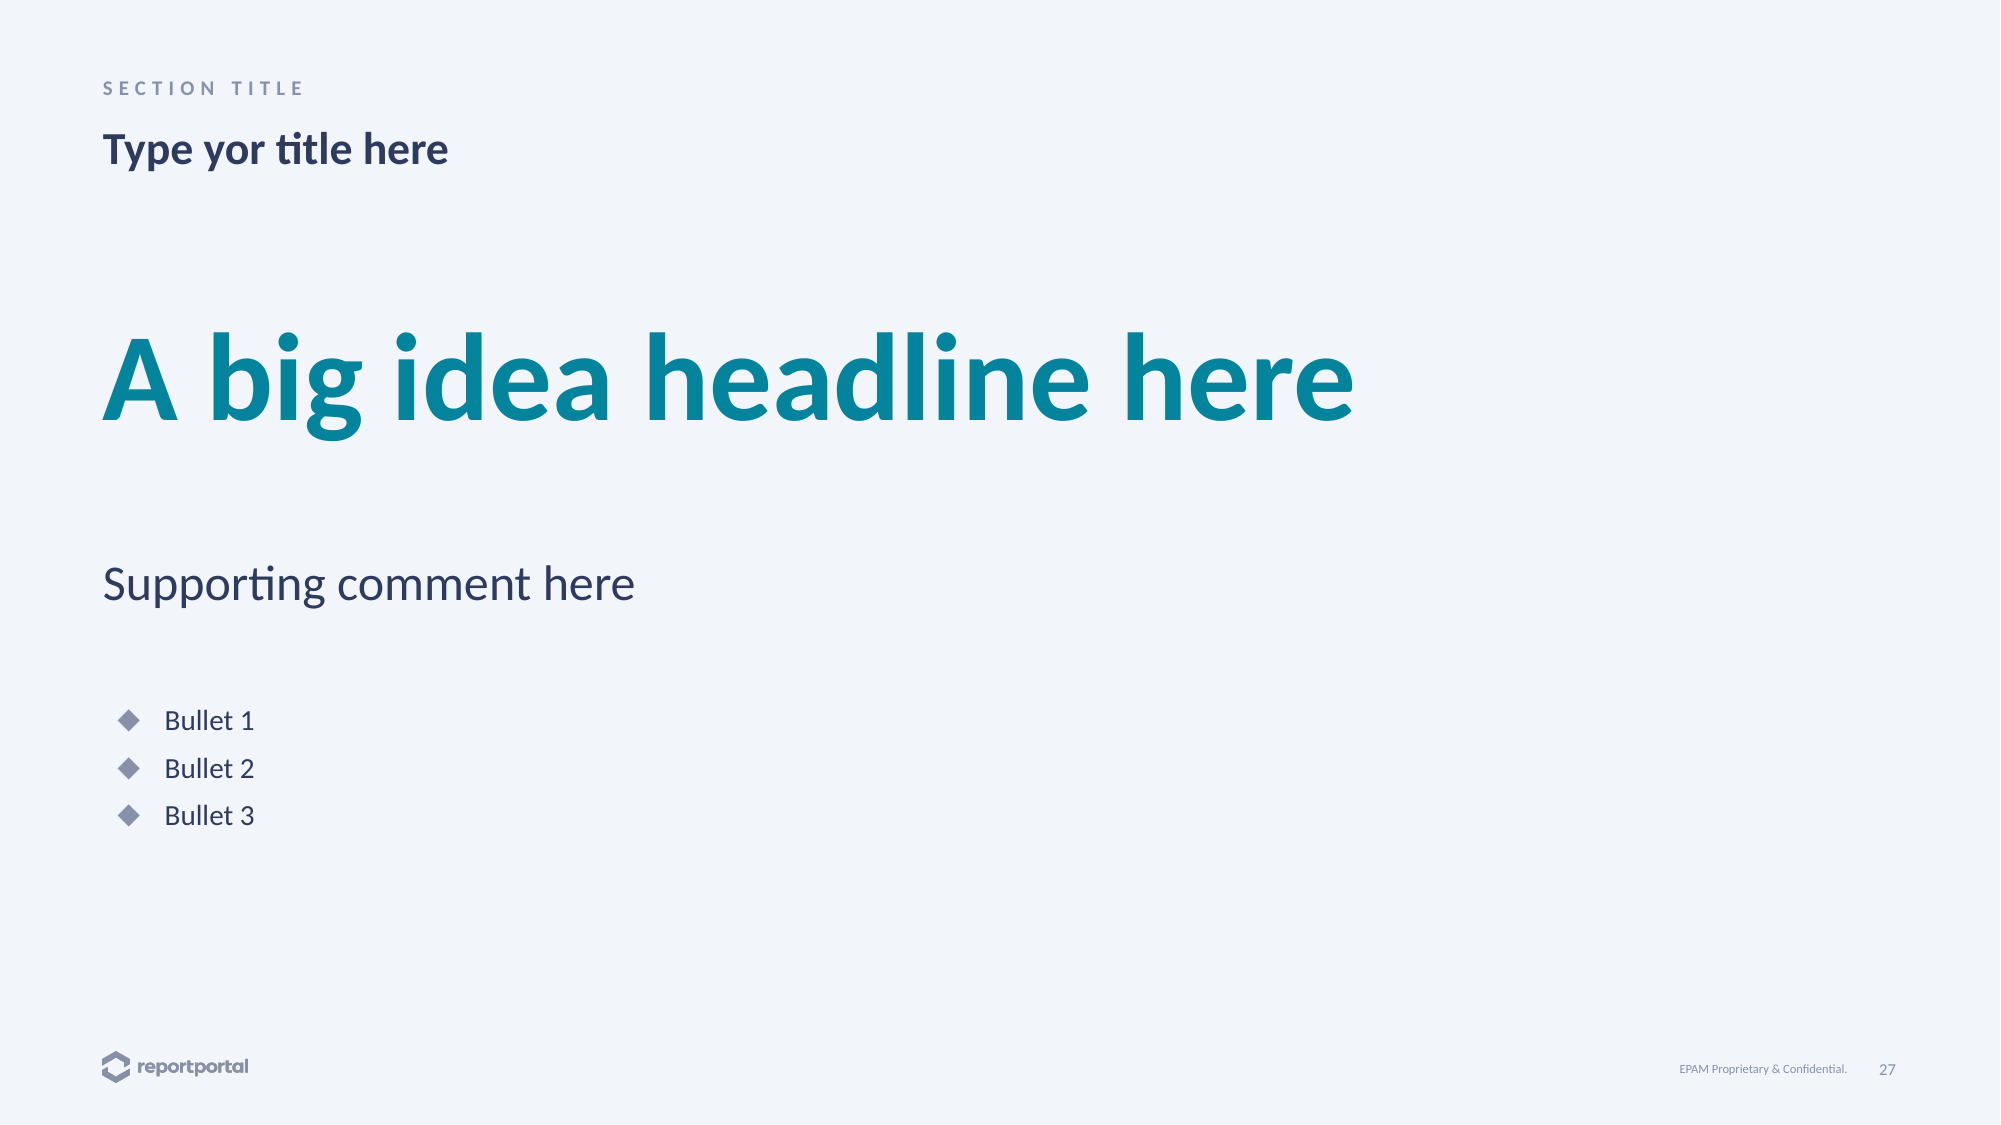

Section title
# Type yor title here
A big idea headline here
Supporting comment here
Bullet 1
Bullet 2
Bullet 3